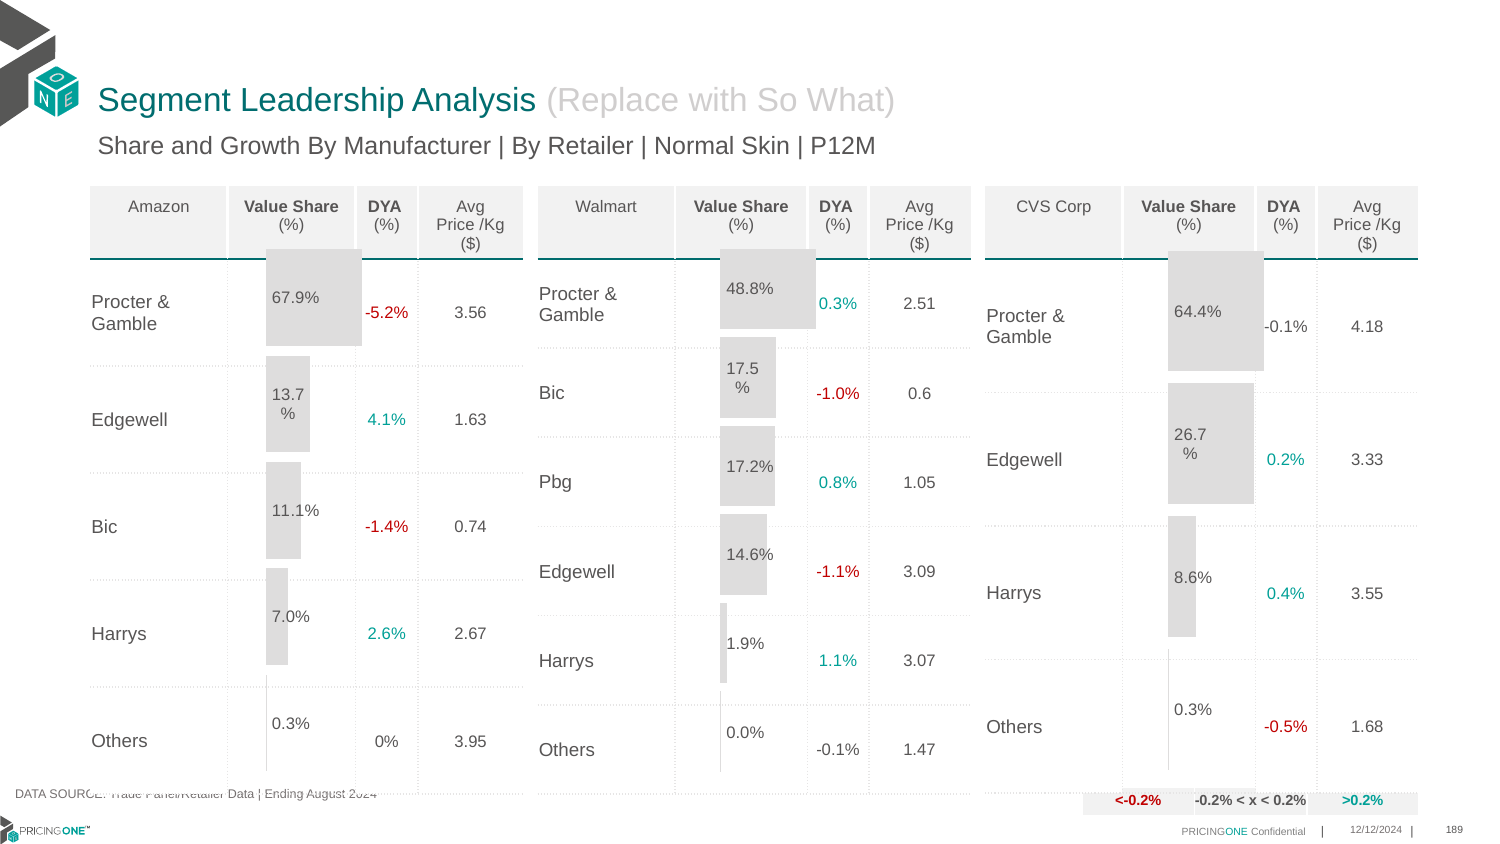

# Segment Leadership Analysis (Replace with So What)
Share and Growth By Manufacturer | By Retailer | Normal Skin | P12M
| Walmart | Value Share (%) | DYA (%) | Avg Price /Kg ($) |
| --- | --- | --- | --- |
| Procter & Gamble |  | 0.3% | 2.51 |
| Bic |  | -1.0% | 0.6 |
| Pbg |  | 0.8% | 1.05 |
| Edgewell |  | -1.1% | 3.09 |
| Harrys |  | 1.1% | 3.07 |
| Others |  | -0.1% | 1.47 |
| Amazon | Value Share (%) | DYA (%) | Avg Price /Kg ($) |
| --- | --- | --- | --- |
| Procter & Gamble |  | -5.2% | 3.56 |
| Edgewell |  | 4.1% | 1.63 |
| Bic |  | -1.4% | 0.74 |
| Harrys |  | 2.6% | 2.67 |
| Others |  | 0% | 3.95 |
| CVS Corp | Value Share (%) | DYA (%) | Avg Price /Kg ($) |
| --- | --- | --- | --- |
| Procter & Gamble |  | -0.1% | 4.18 |
| Edgewell |  | 0.2% | 3.33 |
| Harrys |  | 0.4% | 3.55 |
| Others |  | -0.5% | 1.68 |

### Chart

| Category | Amazon | Normal Skin |
|---|---|
|  | 0.6788356090220528 |

### Chart

| Category | Walmart | Normal Skin |
|---|---|
|  | 0.48775505146766035 |

### Chart

| Category | CVS Corp | Normal Skin |
|---|---|
|  | 0.6436289948126708 |
DATA SOURCE: Trade Panel/Retailer Data | Ending August 2024
| <-0.2% | -0.2% < x < 0.2% | >0.2% |
| --- | --- | --- |

12/12/2024
189